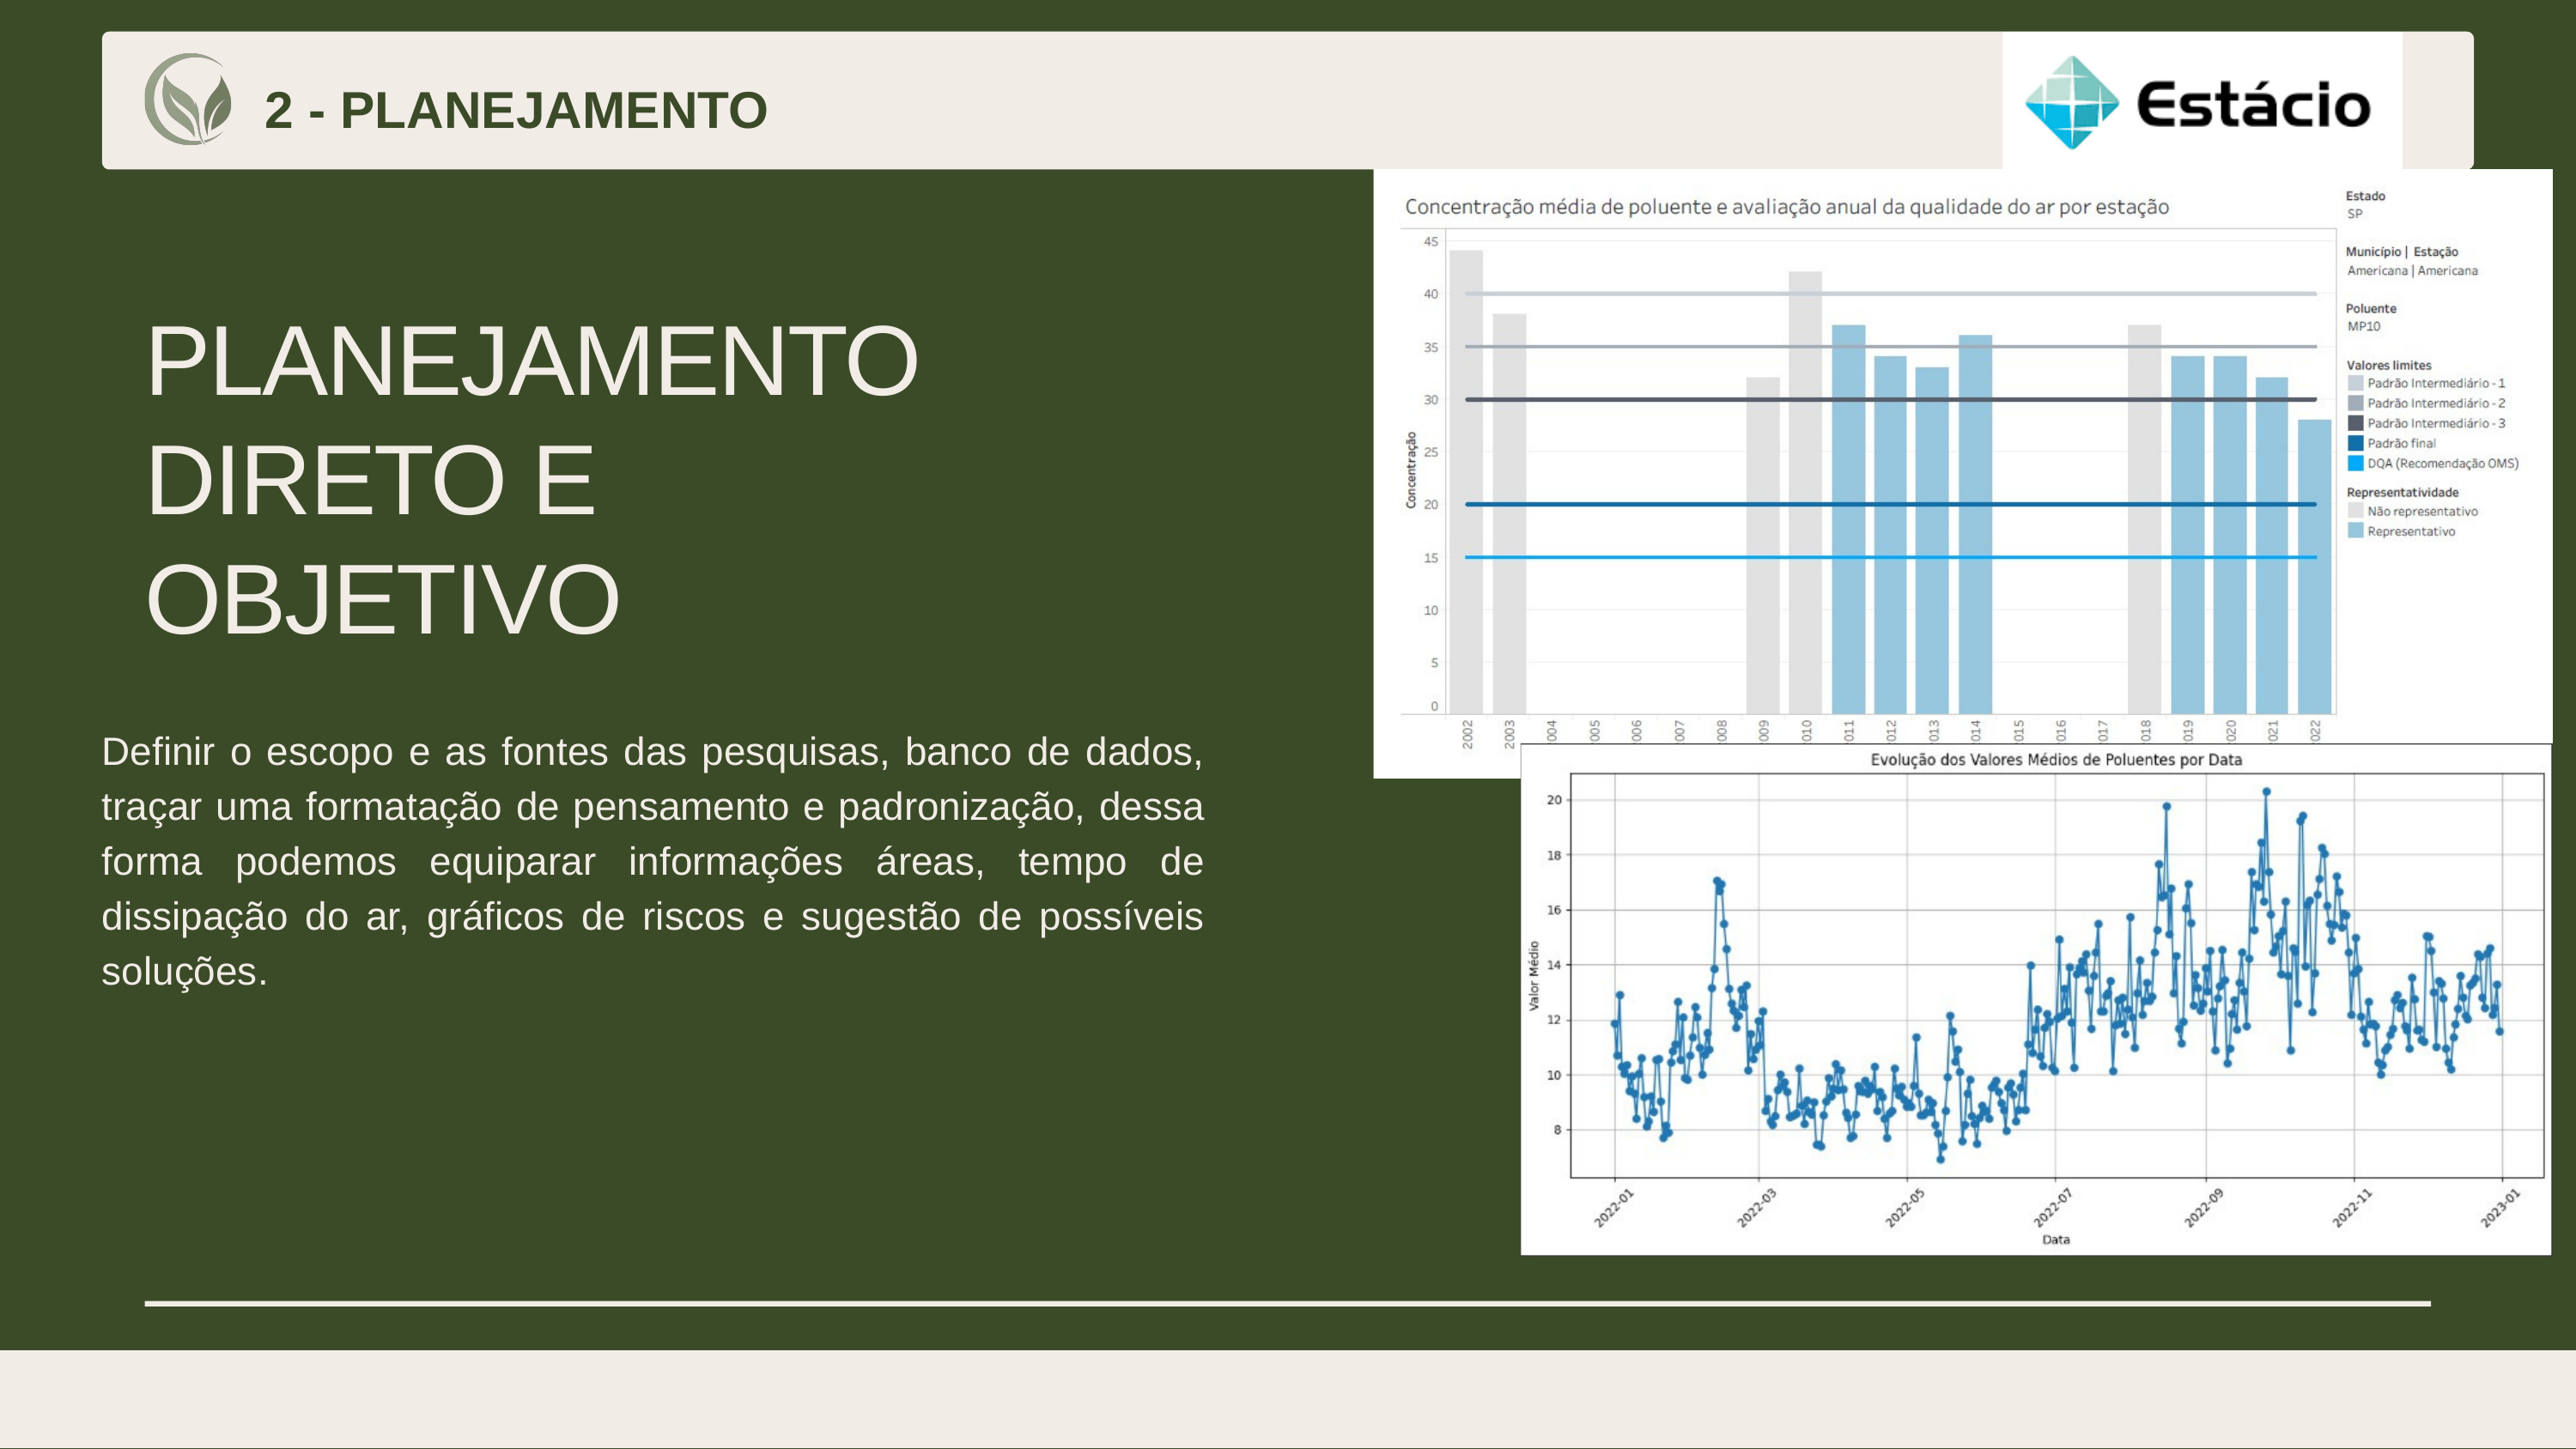

2 - PLANEJAMENTO

PLANEJAMENTO DIRETO E OBJETIVO
Definir o escopo e as fontes das pesquisas, banco de dados, traçar uma formatação de pensamento e padronização, dessa forma podemos equiparar informações áreas, tempo de dissipação do ar, gráficos de riscos e sugestão de possíveis soluções.